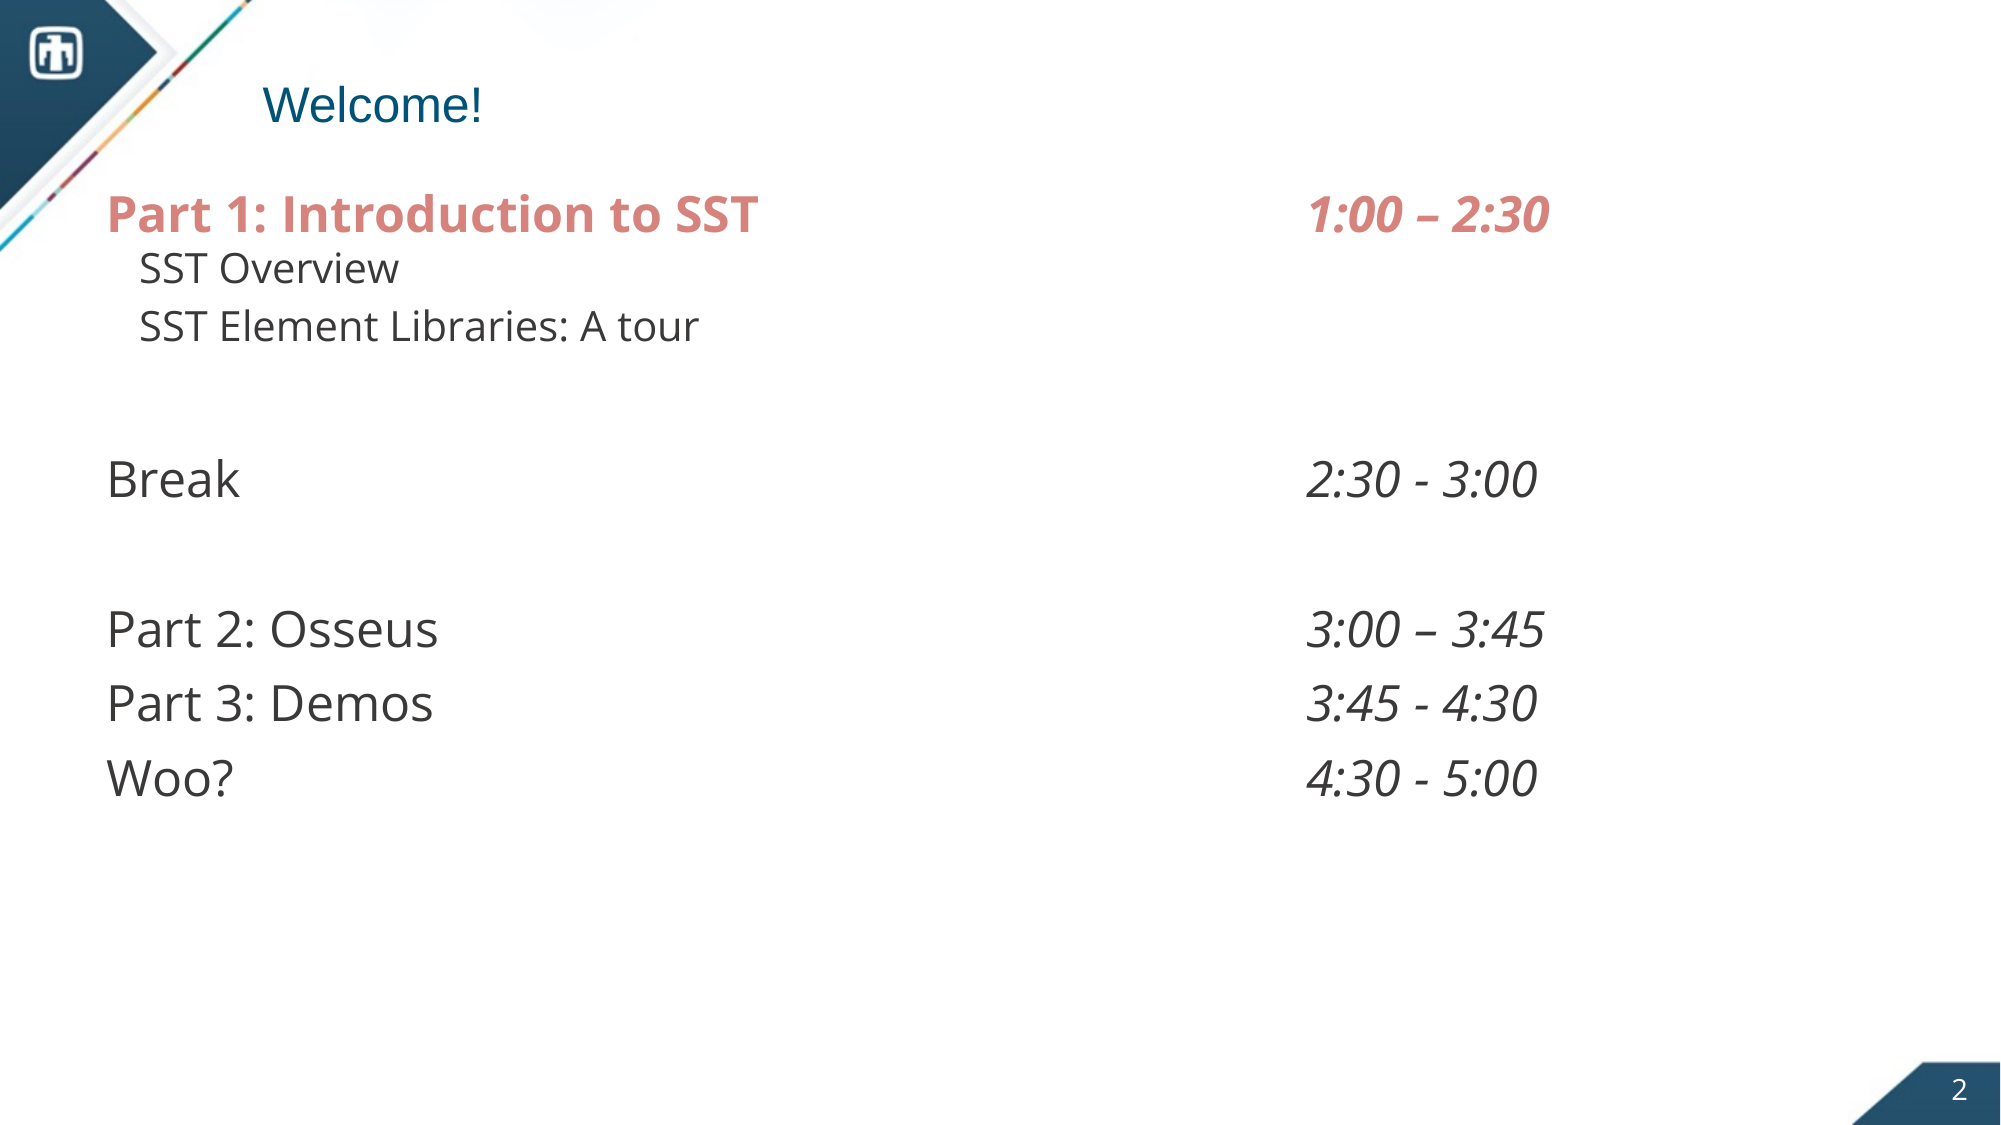

# Welcome!
Part 1: Introduction to SST				1:00 – 2:30
SST Overview
SST Element Libraries: A tour

Break 								2:30 - 3:00

Part 2: Osseus						3:00 – 3:45
Part 3: Demos						3:45 - 4:30
Woo? 								4:30 - 5:00
2